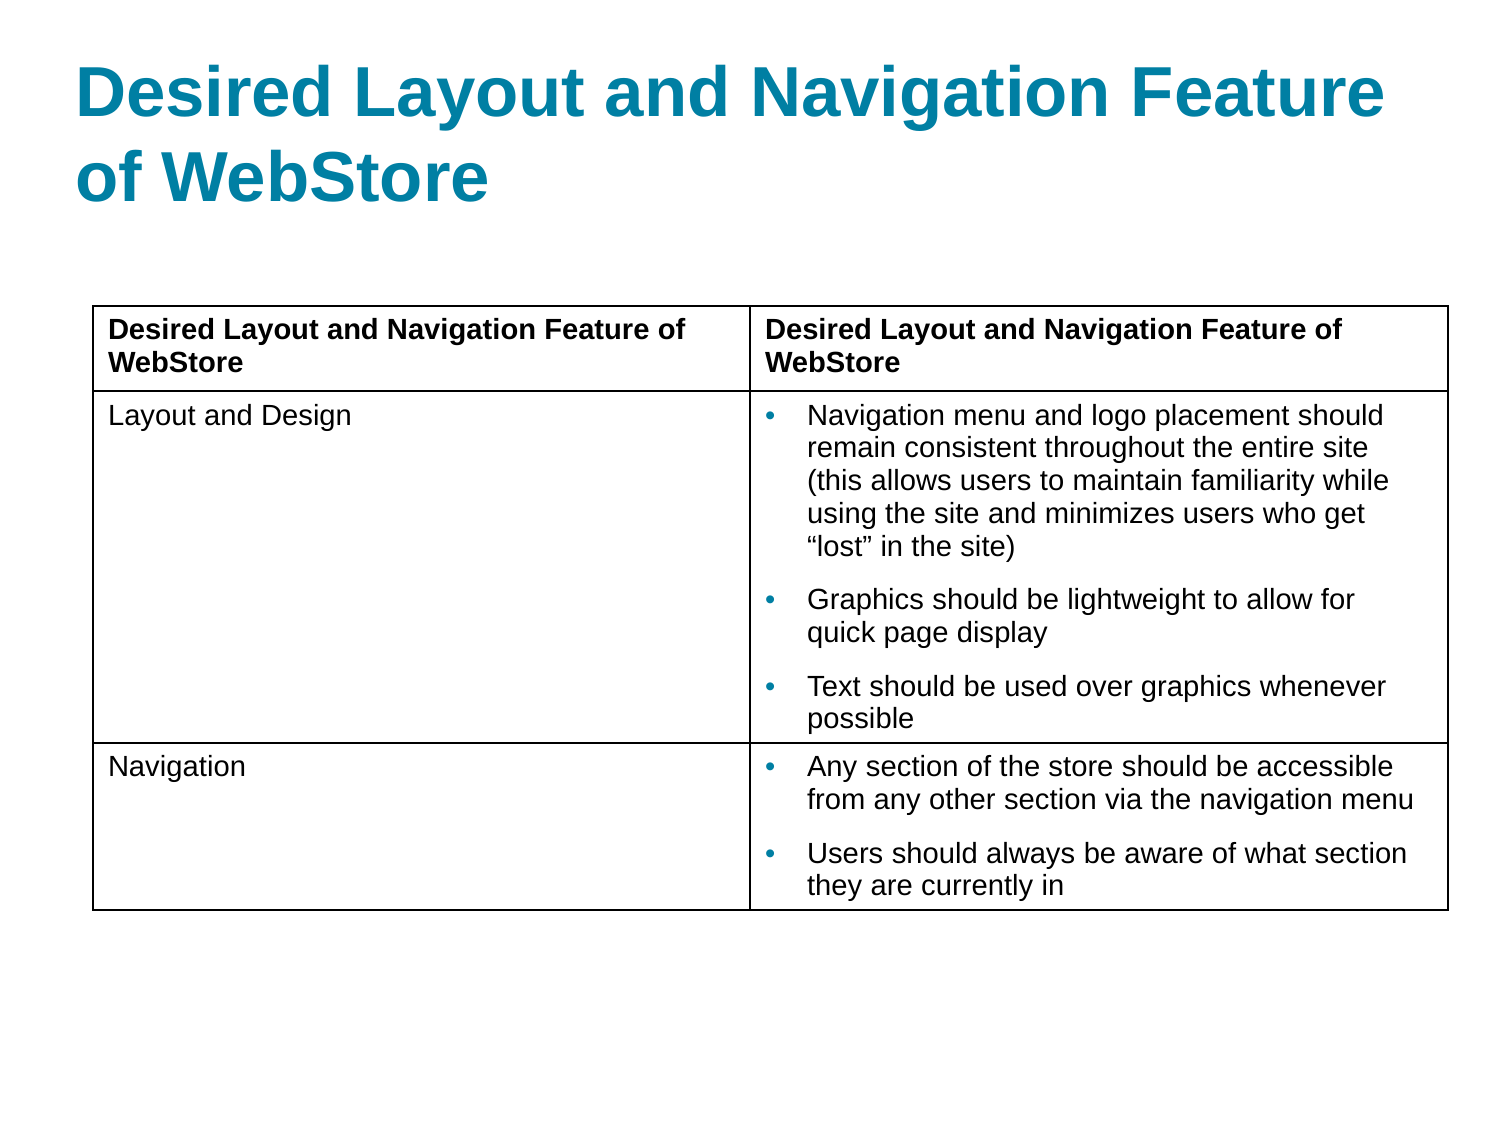

# Desired Layout and Navigation Feature of WebStore
| Desired Layout and Navigation Feature of WebStore | Desired Layout and Navigation Feature of WebStore |
| --- | --- |
| Layout and Design | Navigation menu and logo placement should remain consistent throughout the entire site (this allows users to maintain familiarity while using the site and minimizes users who get “lost” in the site) Graphics should be lightweight to allow for quick page display Text should be used over graphics whenever possible |
| Navigation | Any section of the store should be accessible from any other section via the navigation menu Users should always be aware of what section they are currently in |